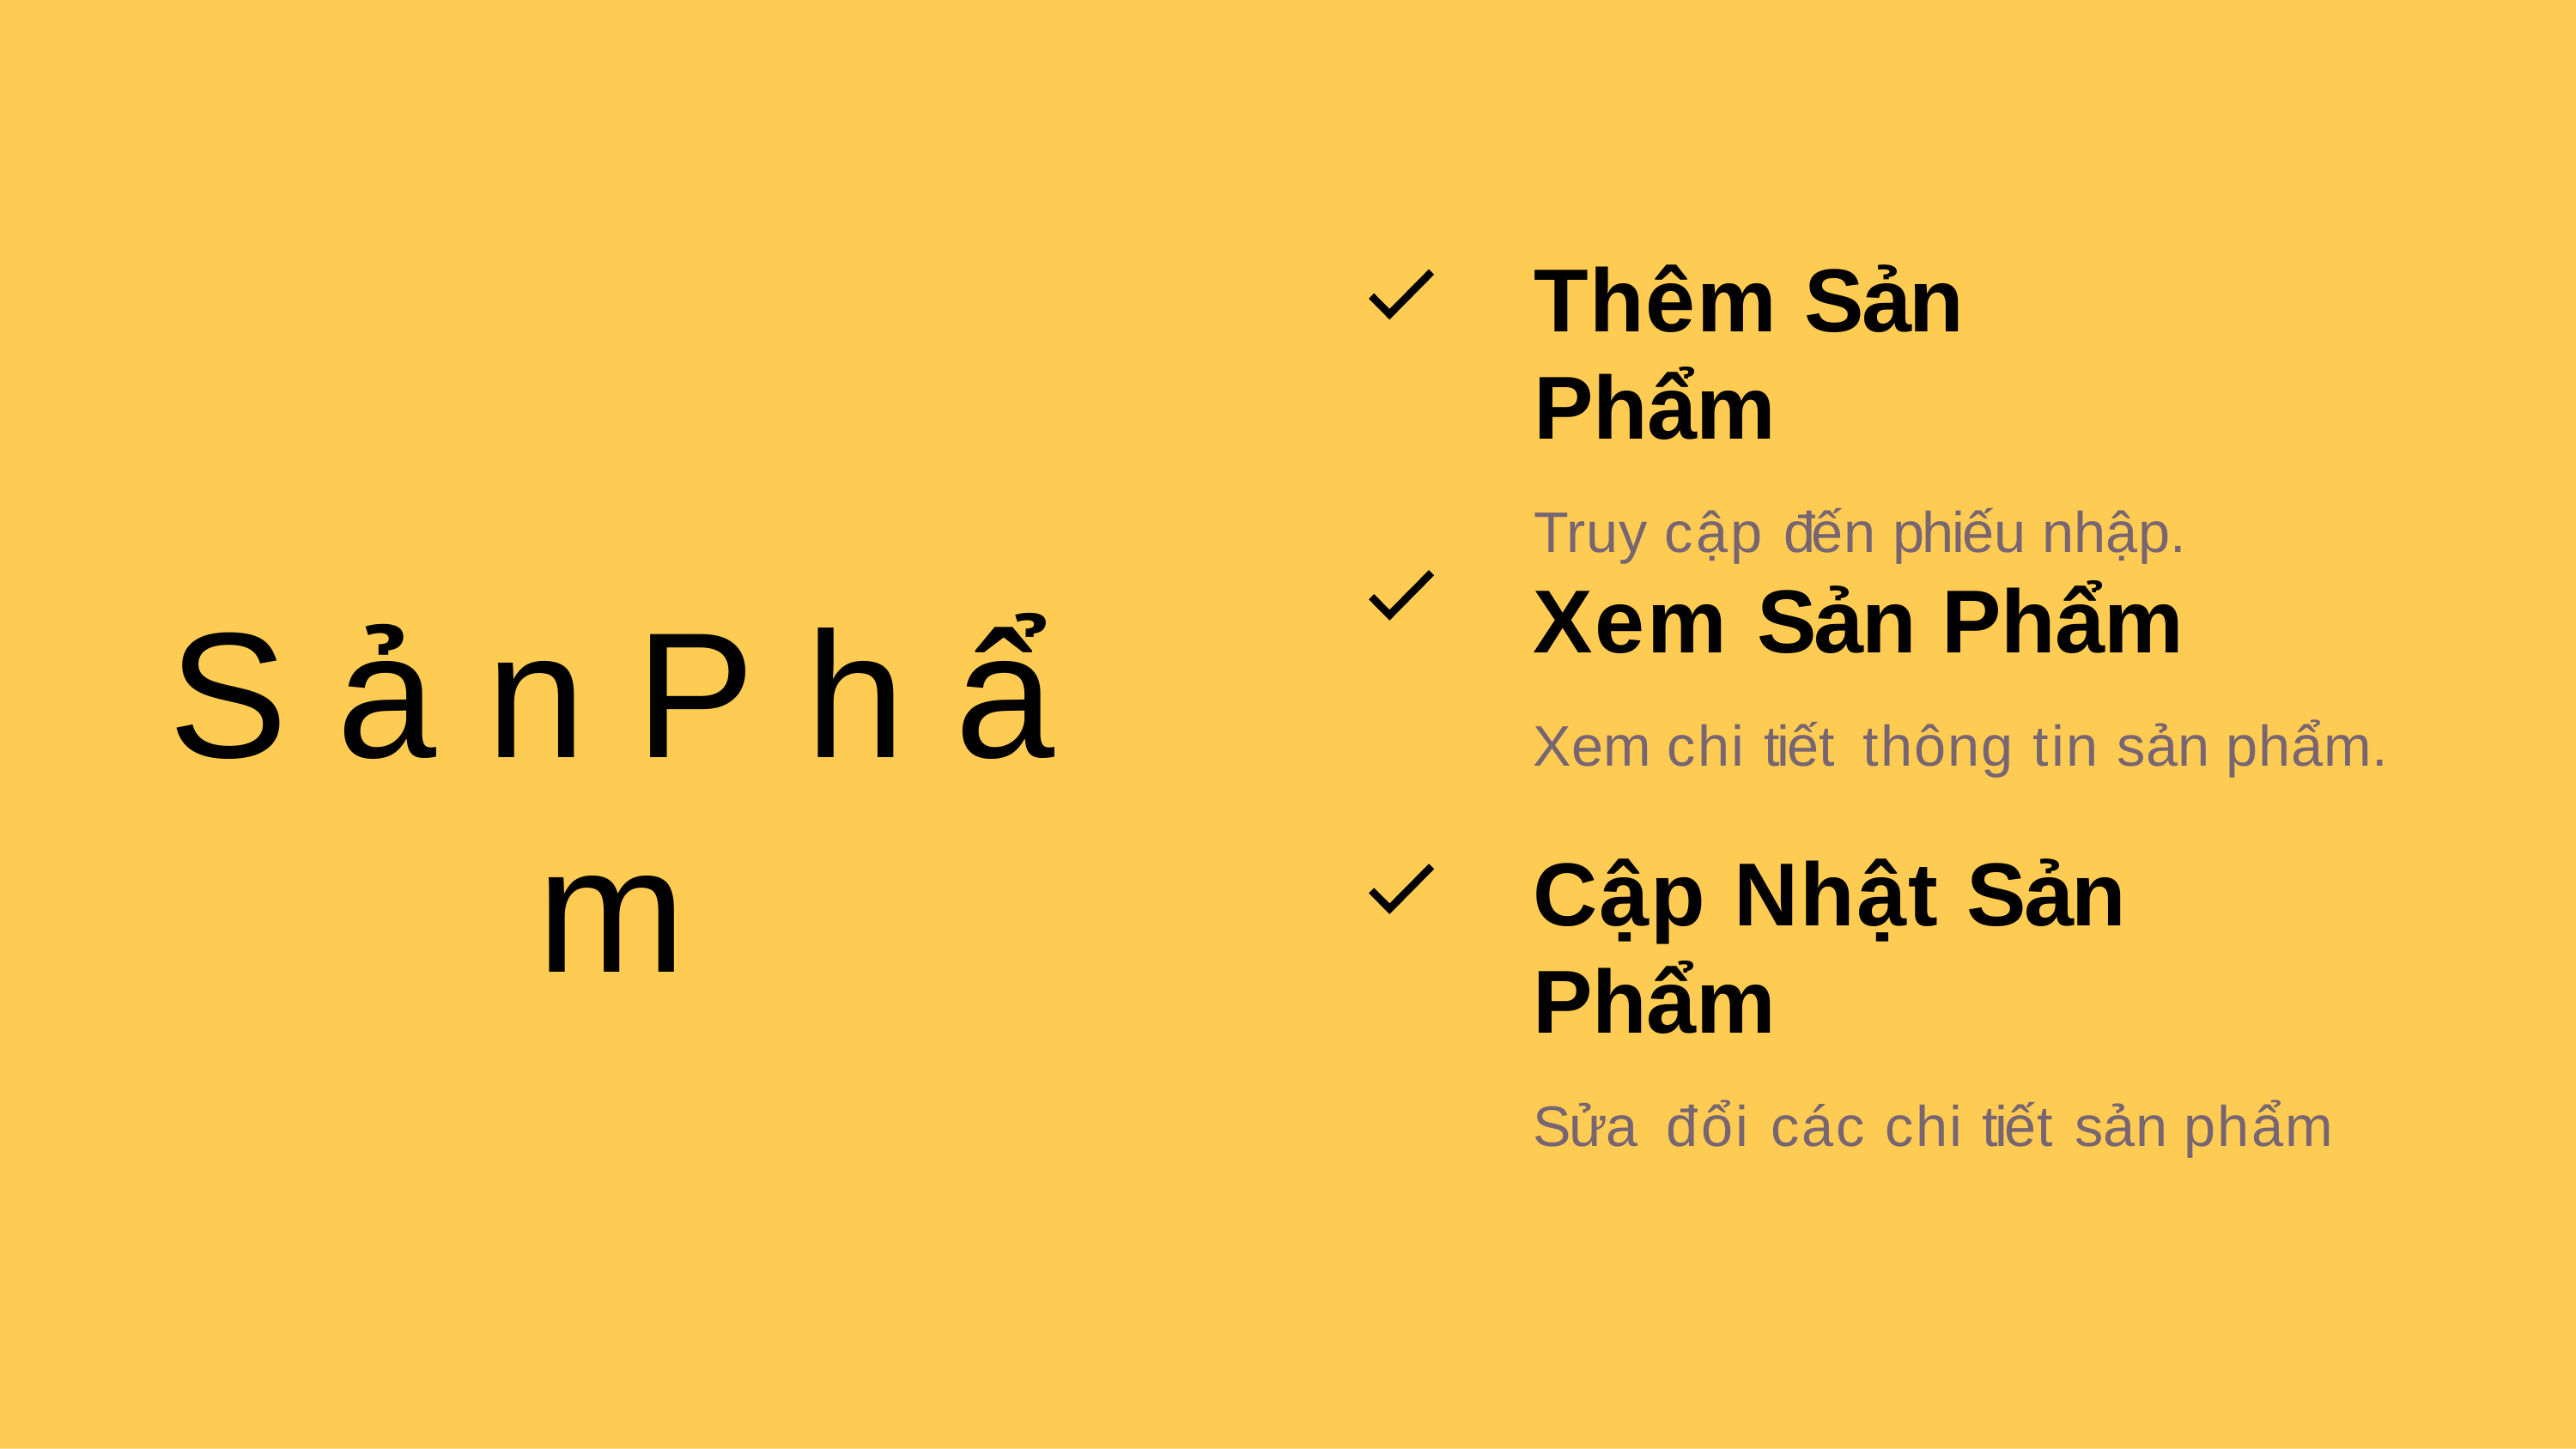

# Thêm Sản Phẩm
Truy cập đến phiếu nhập.

Xem Sản Phẩm
Xem chi tiết thông tin sản phẩm.
Cập Nhật Sản  Phẩm
Sửa  đổi các chi tiết sản phẩm

S ả n P h ẩ m